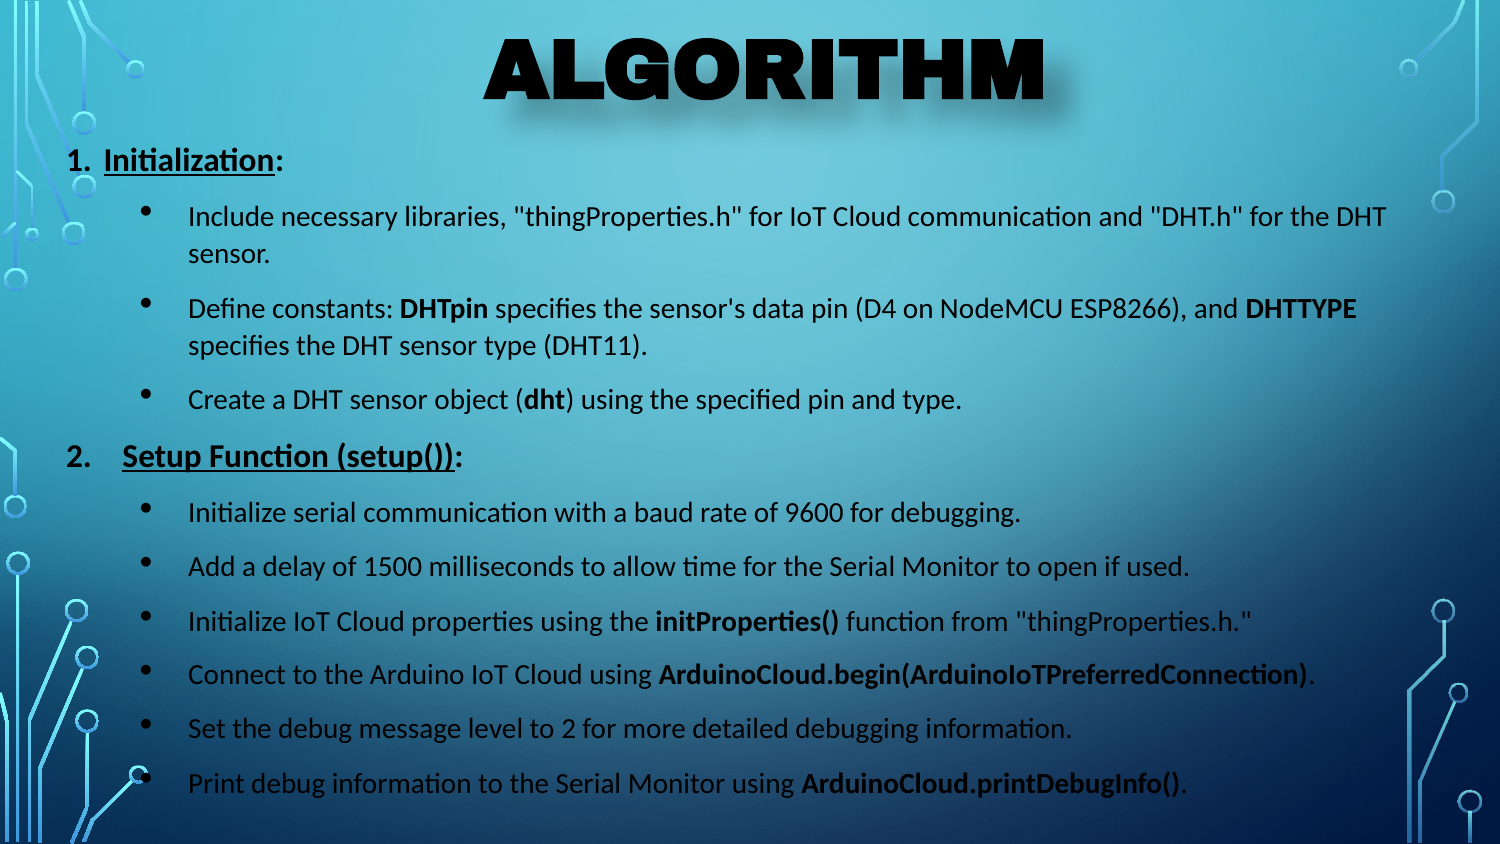

# ALGORITHM
Initialization:
Include necessary libraries, "thingProperties.h" for IoT Cloud communication and "DHT.h" for the DHT sensor.
Define constants: DHTpin specifies the sensor's data pin (D4 on NodeMCU ESP8266), and DHTTYPE specifies the DHT sensor type (DHT11).
Create a DHT sensor object (dht) using the specified pin and type.
Setup Function (setup()):
Initialize serial communication with a baud rate of 9600 for debugging.
Add a delay of 1500 milliseconds to allow time for the Serial Monitor to open if used.
Initialize IoT Cloud properties using the initProperties() function from "thingProperties.h."
Connect to the Arduino IoT Cloud using ArduinoCloud.begin(ArduinoIoTPreferredConnection).
Set the debug message level to 2 for more detailed debugging information.
Print debug information to the Serial Monitor using ArduinoCloud.printDebugInfo().